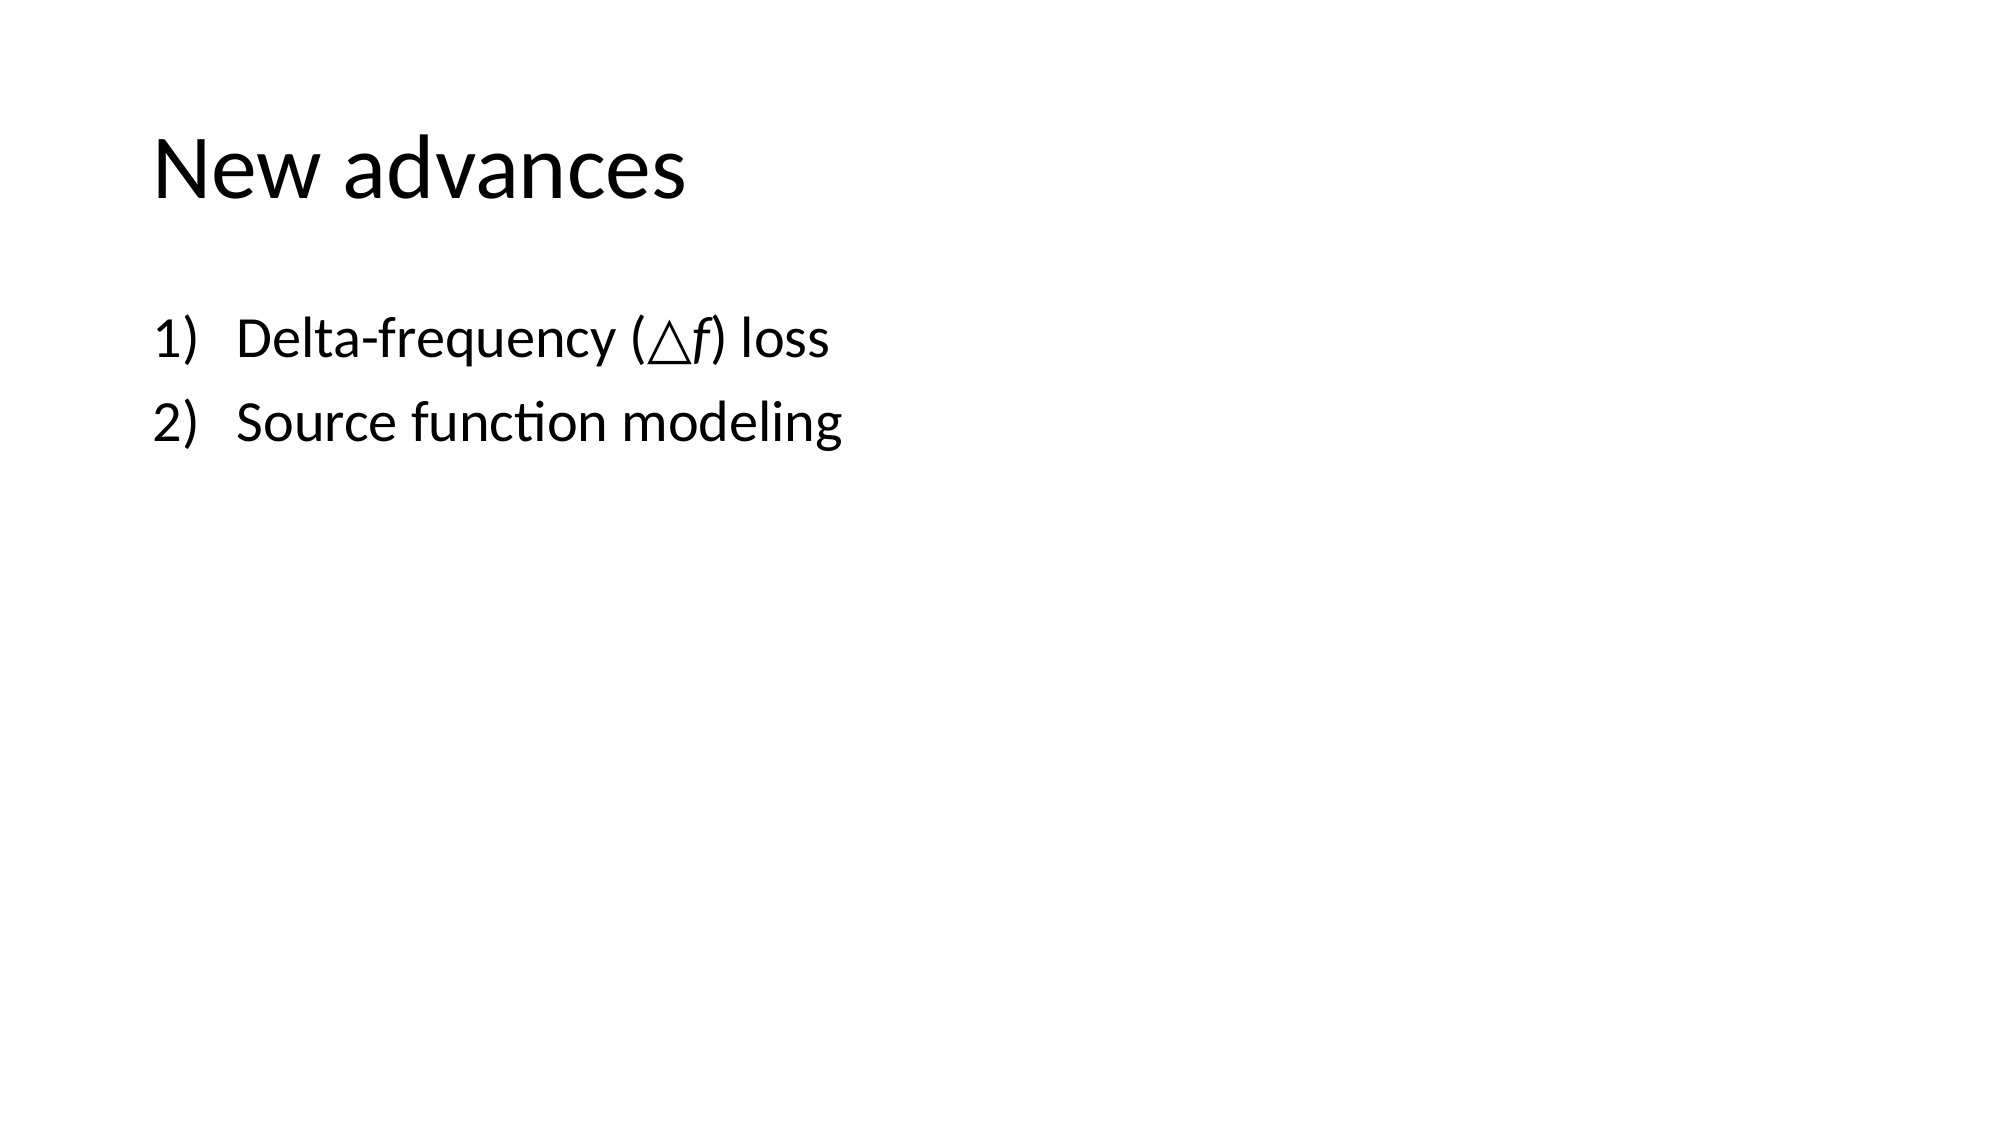

# New advances
Delta-frequency (△f) loss
Source function modeling